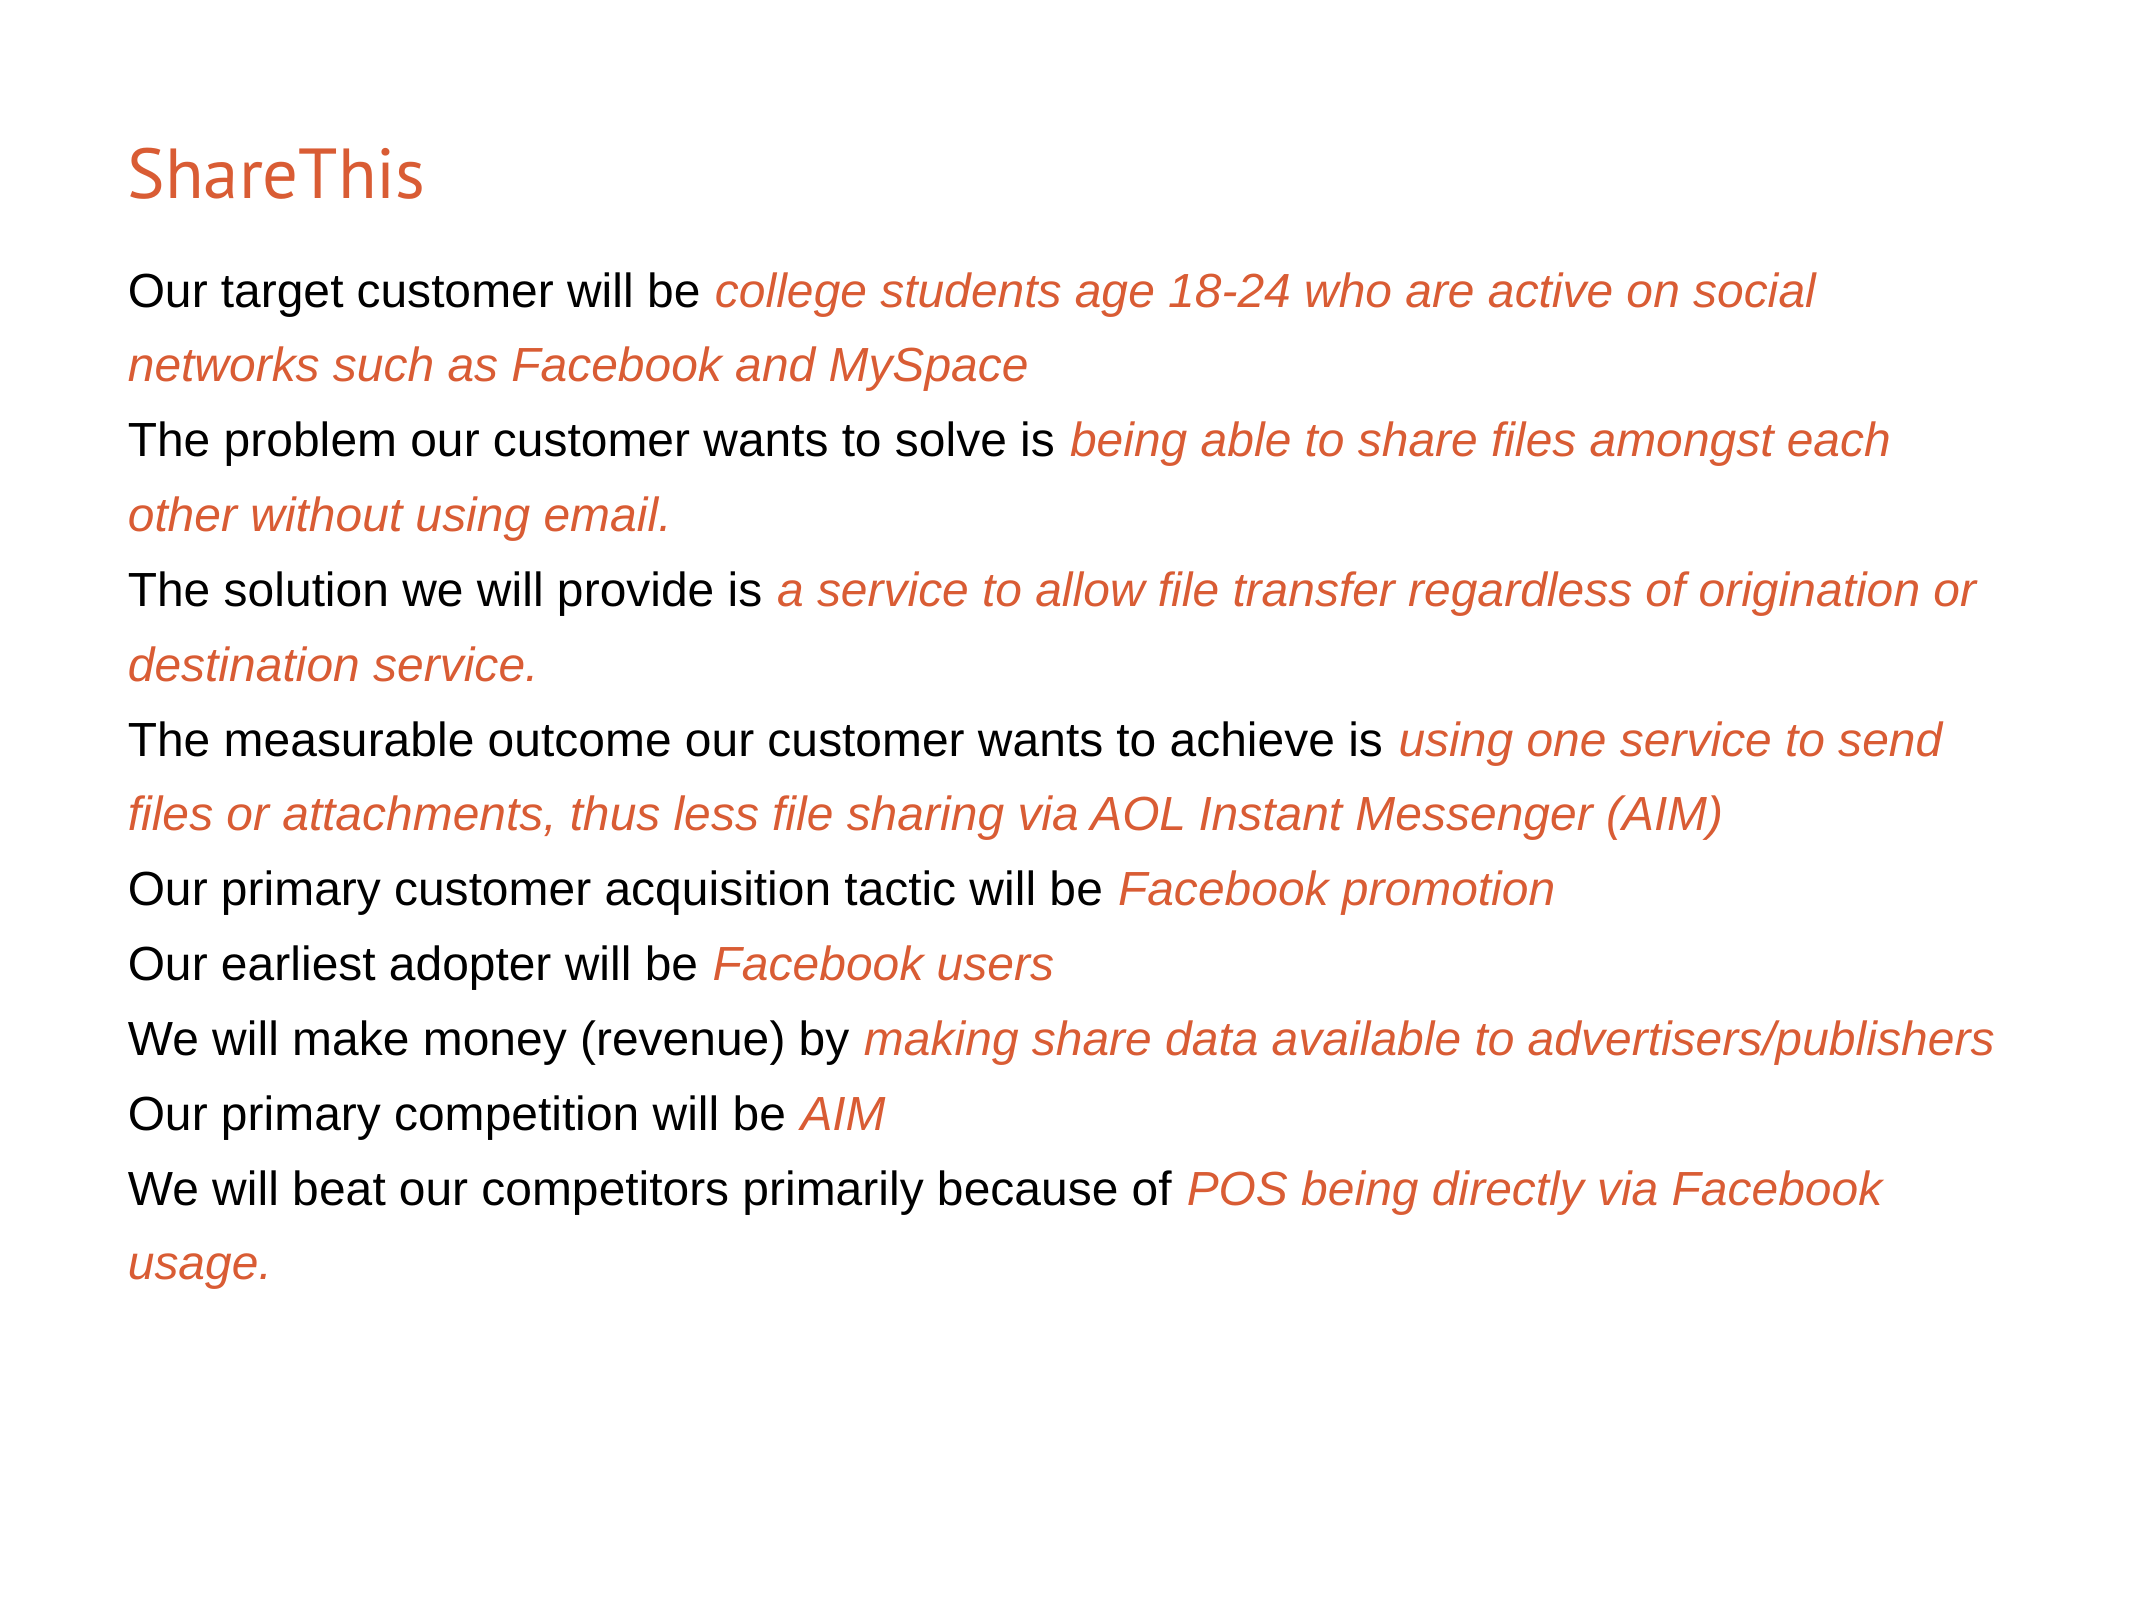

# ShareThis
Our target customer will be college students age 18-24 who are active on social networks such as Facebook and MySpace
The problem our customer wants to solve is being able to share files amongst each other without using email.
The solution we will provide is a service to allow file transfer regardless of origination or destination service.
The measurable outcome our customer wants to achieve is using one service to send files or attachments, thus less file sharing via AOL Instant Messenger (AIM)
Our primary customer acquisition tactic will be Facebook promotion
Our earliest adopter will be Facebook users
We will make money (revenue) by making share data available to advertisers/publishers
Our primary competition will be AIM
We will beat our competitors primarily because of POS being directly via Facebook usage.